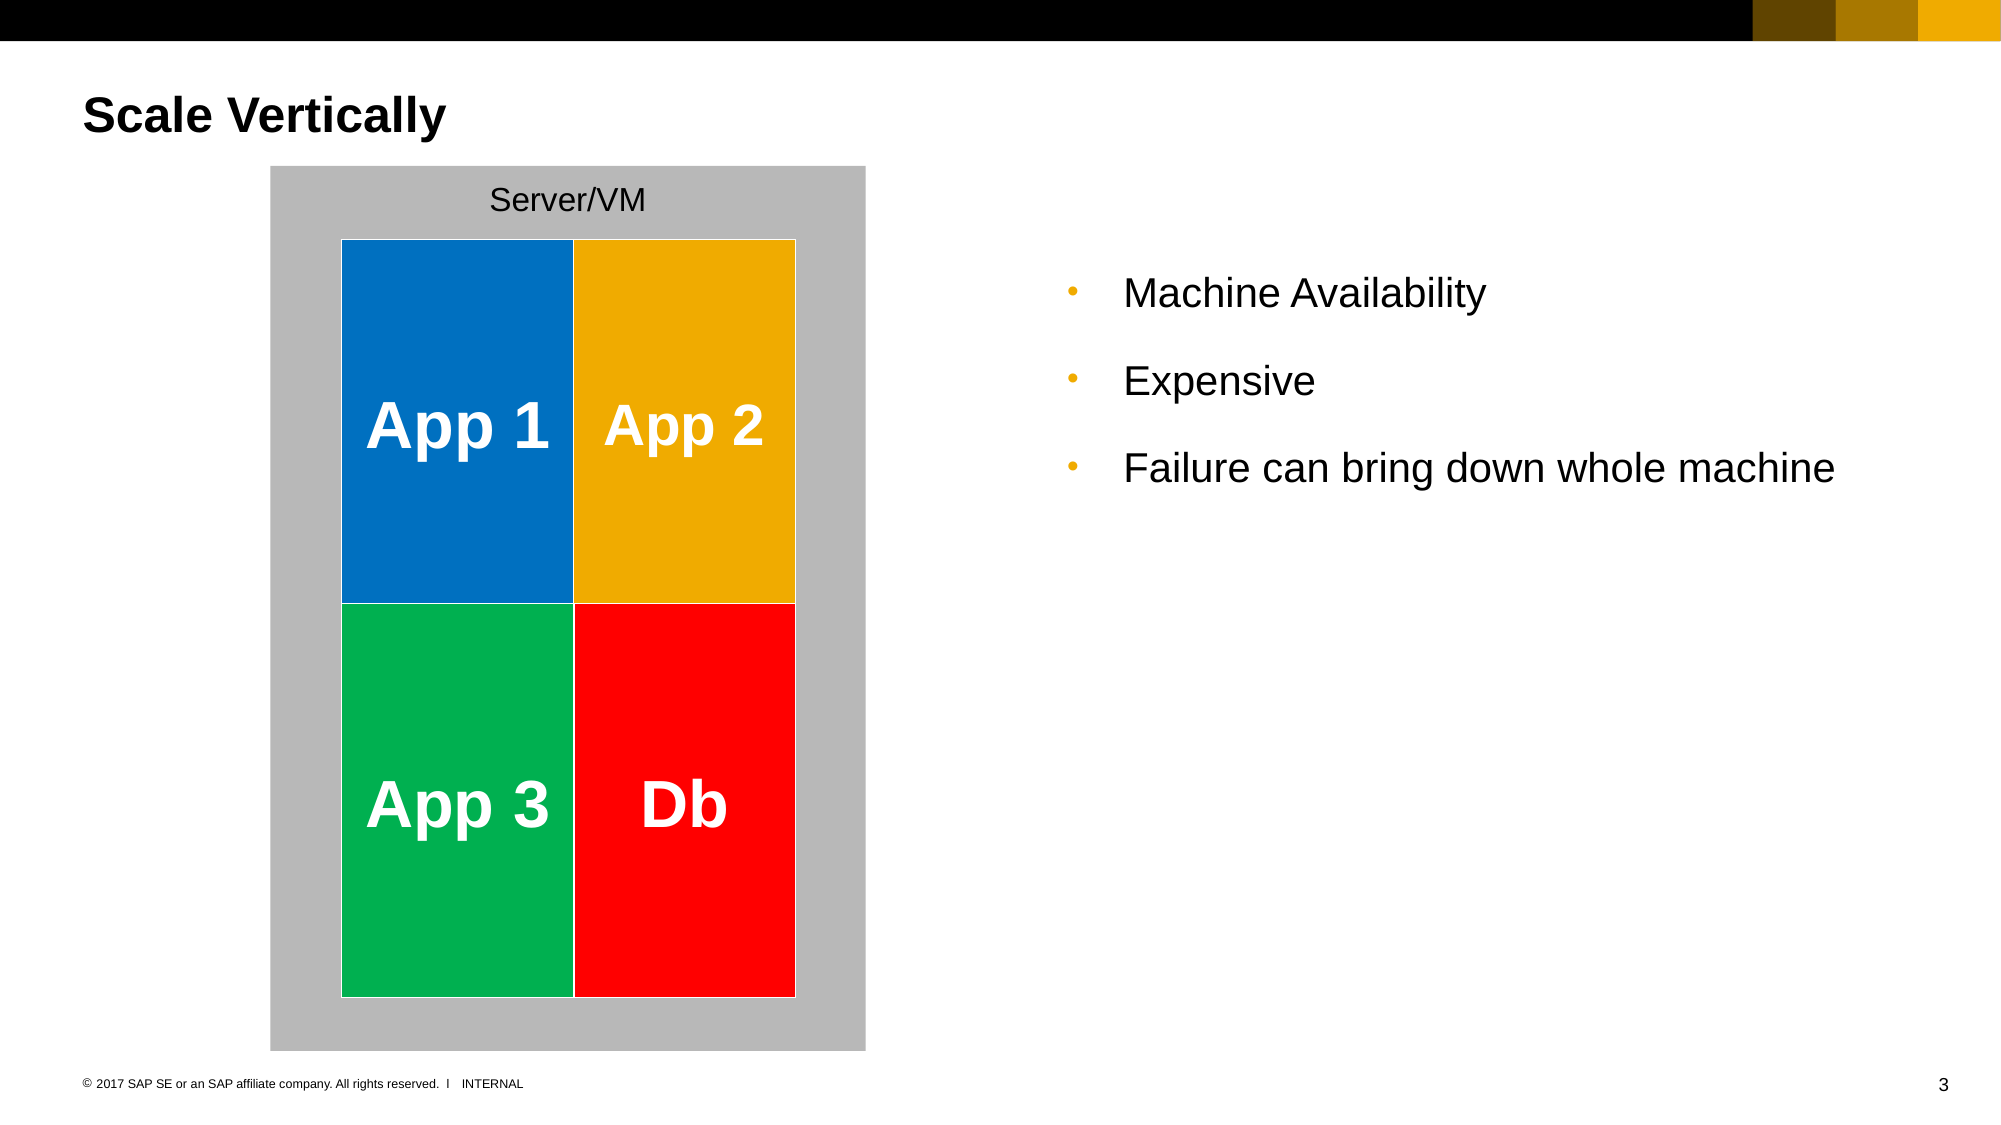

# Scale Vertically
Server/VM
App 1
App 2
Machine Availability
Expensive
Failure can bring down whole machine
App 3
Db